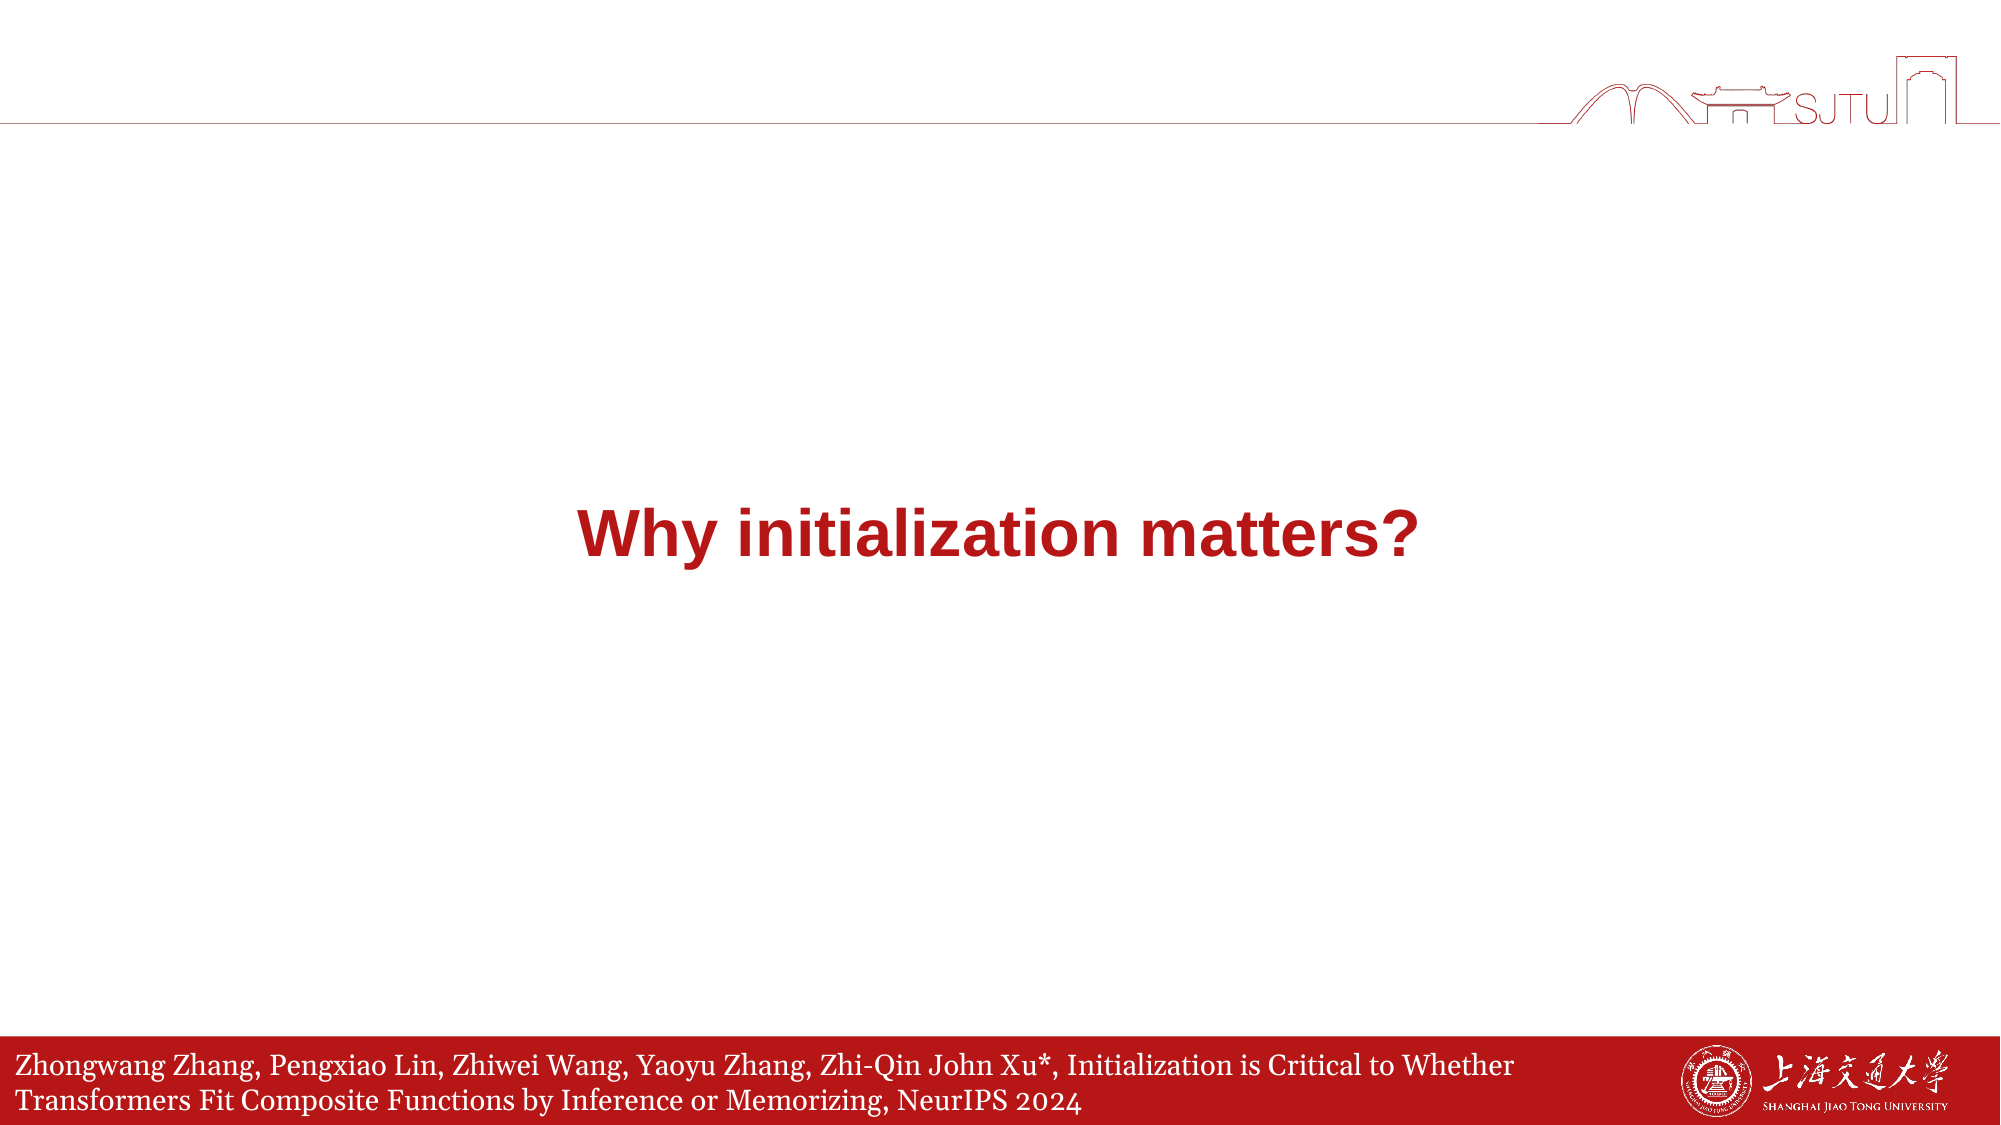

# Why initialization matters?
Zhongwang Zhang, Pengxiao Lin, Zhiwei Wang, Yaoyu Zhang, Zhi-Qin John Xu*, Initialization is Critical to Whether Transformers Fit Composite Functions by Inference or Memorizing, NeurIPS 2024